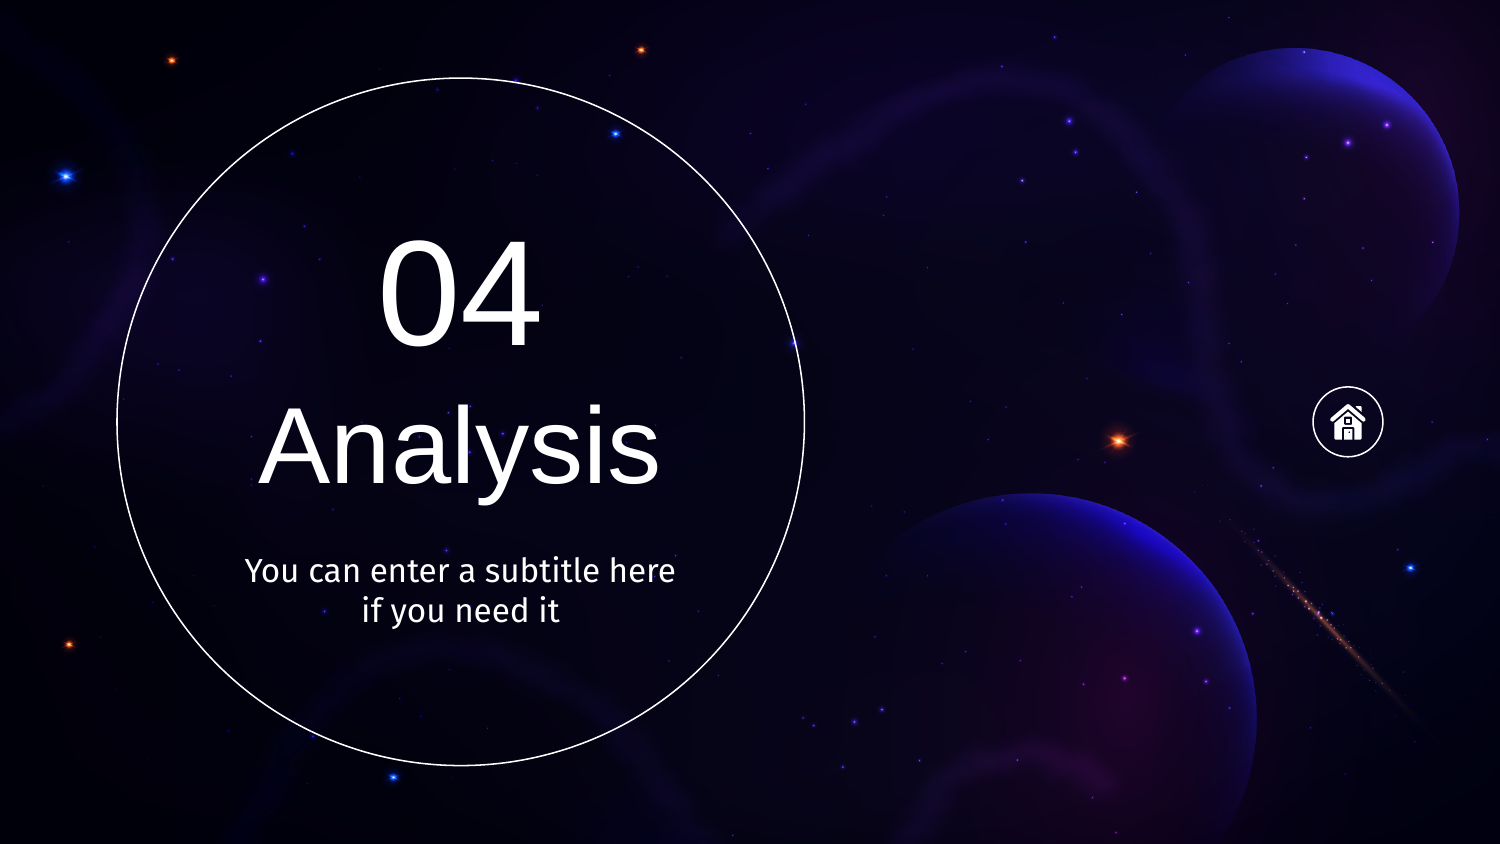

04
# Analysis

You can enter a subtitle here if you need it